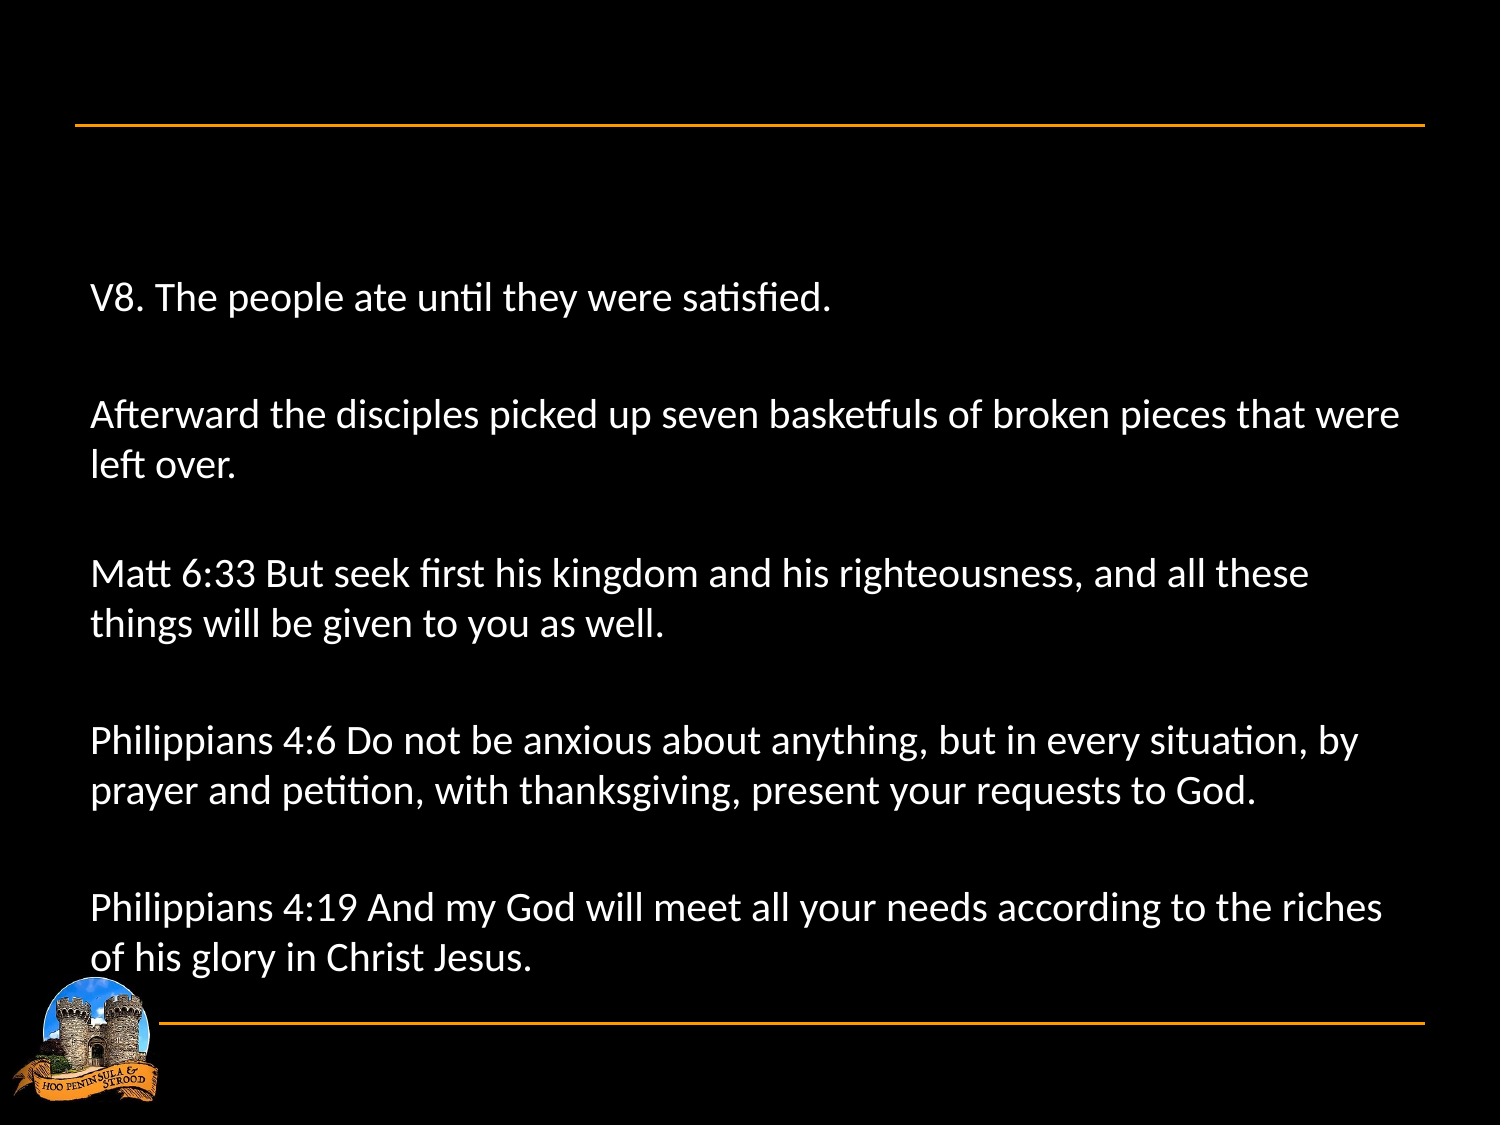

#
V8. The people ate until they were satisfied.

Afterward the disciples picked up seven basketfuls of broken pieces that were left over.
Matt 6:33 But seek first his kingdom and his righteousness, and all these things will be given to you as well.

Philippians 4:6 Do not be anxious about anything, but in every situation, by prayer and petition, with thanksgiving, present your requests to God.

Philippians 4:19 And my God will meet all your needs according to the riches of his glory in Christ Jesus.